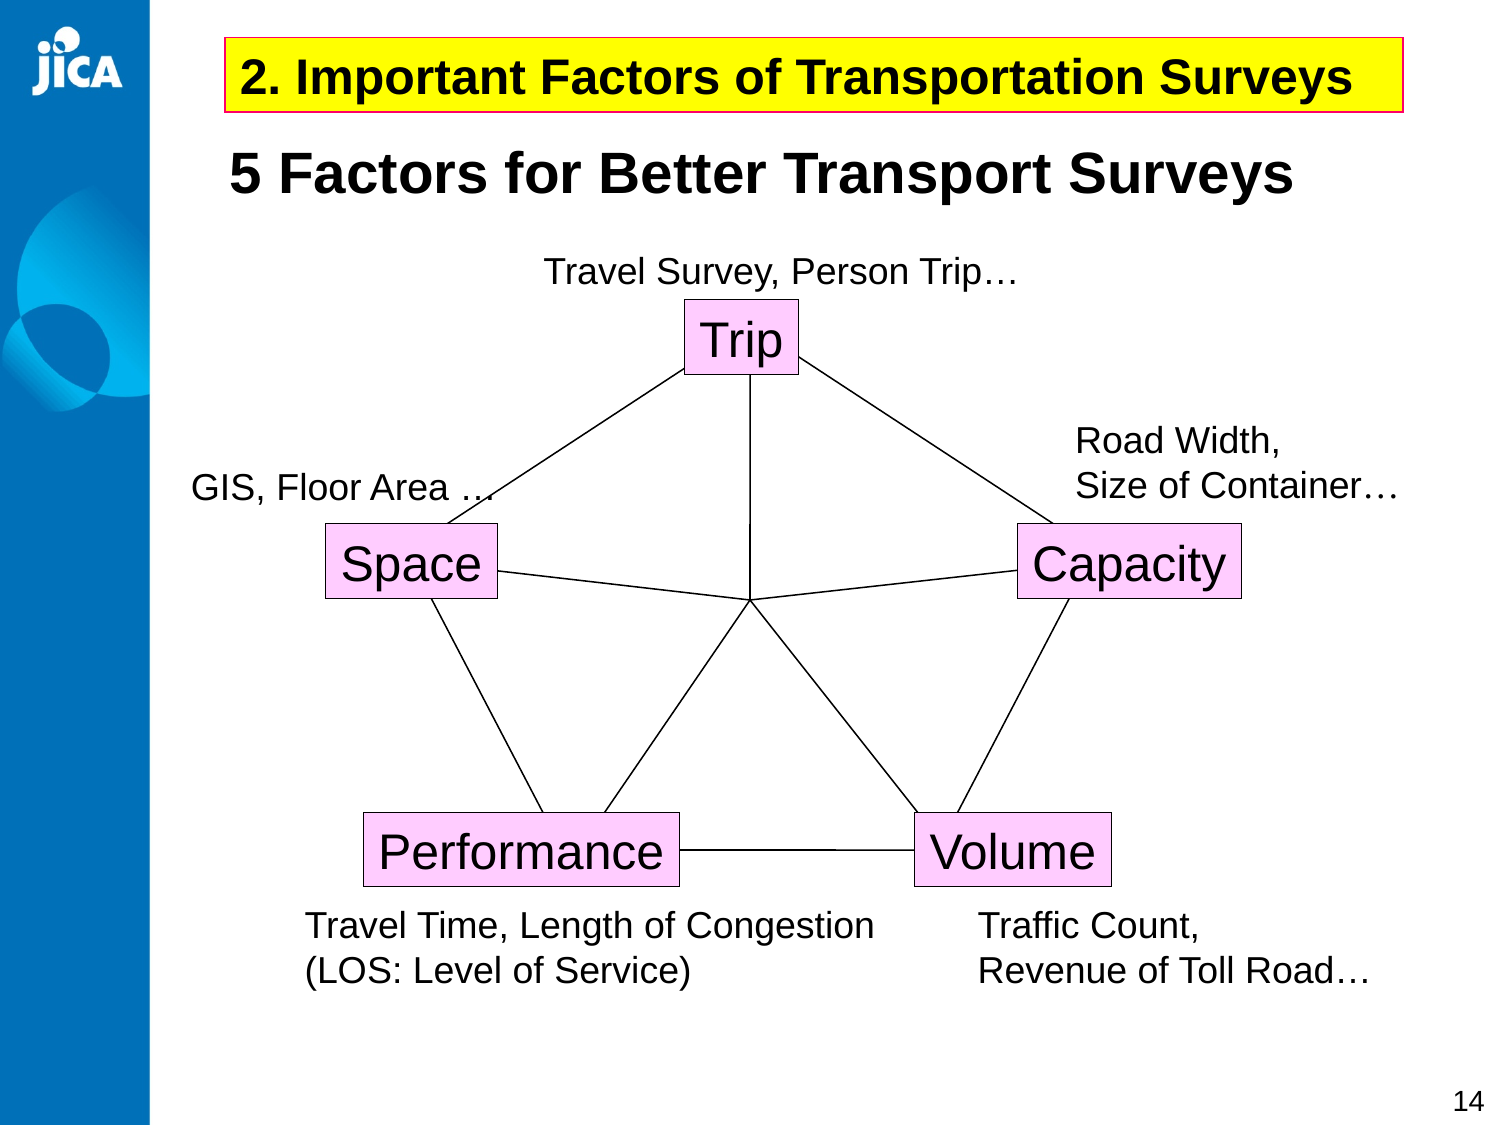

2. Important Factors of Transportation Surveys
5 Factors for Better Transport Surveys
Travel Survey, Person Trip…
Trip

Road Width,
Size of Container…
GIS, Floor Area …
Space
Capacity

Performance
Volume

Travel Time, Length of Congestion
(LOS: Level of Service)
Traffic Count,
Revenue of Toll Road…
14